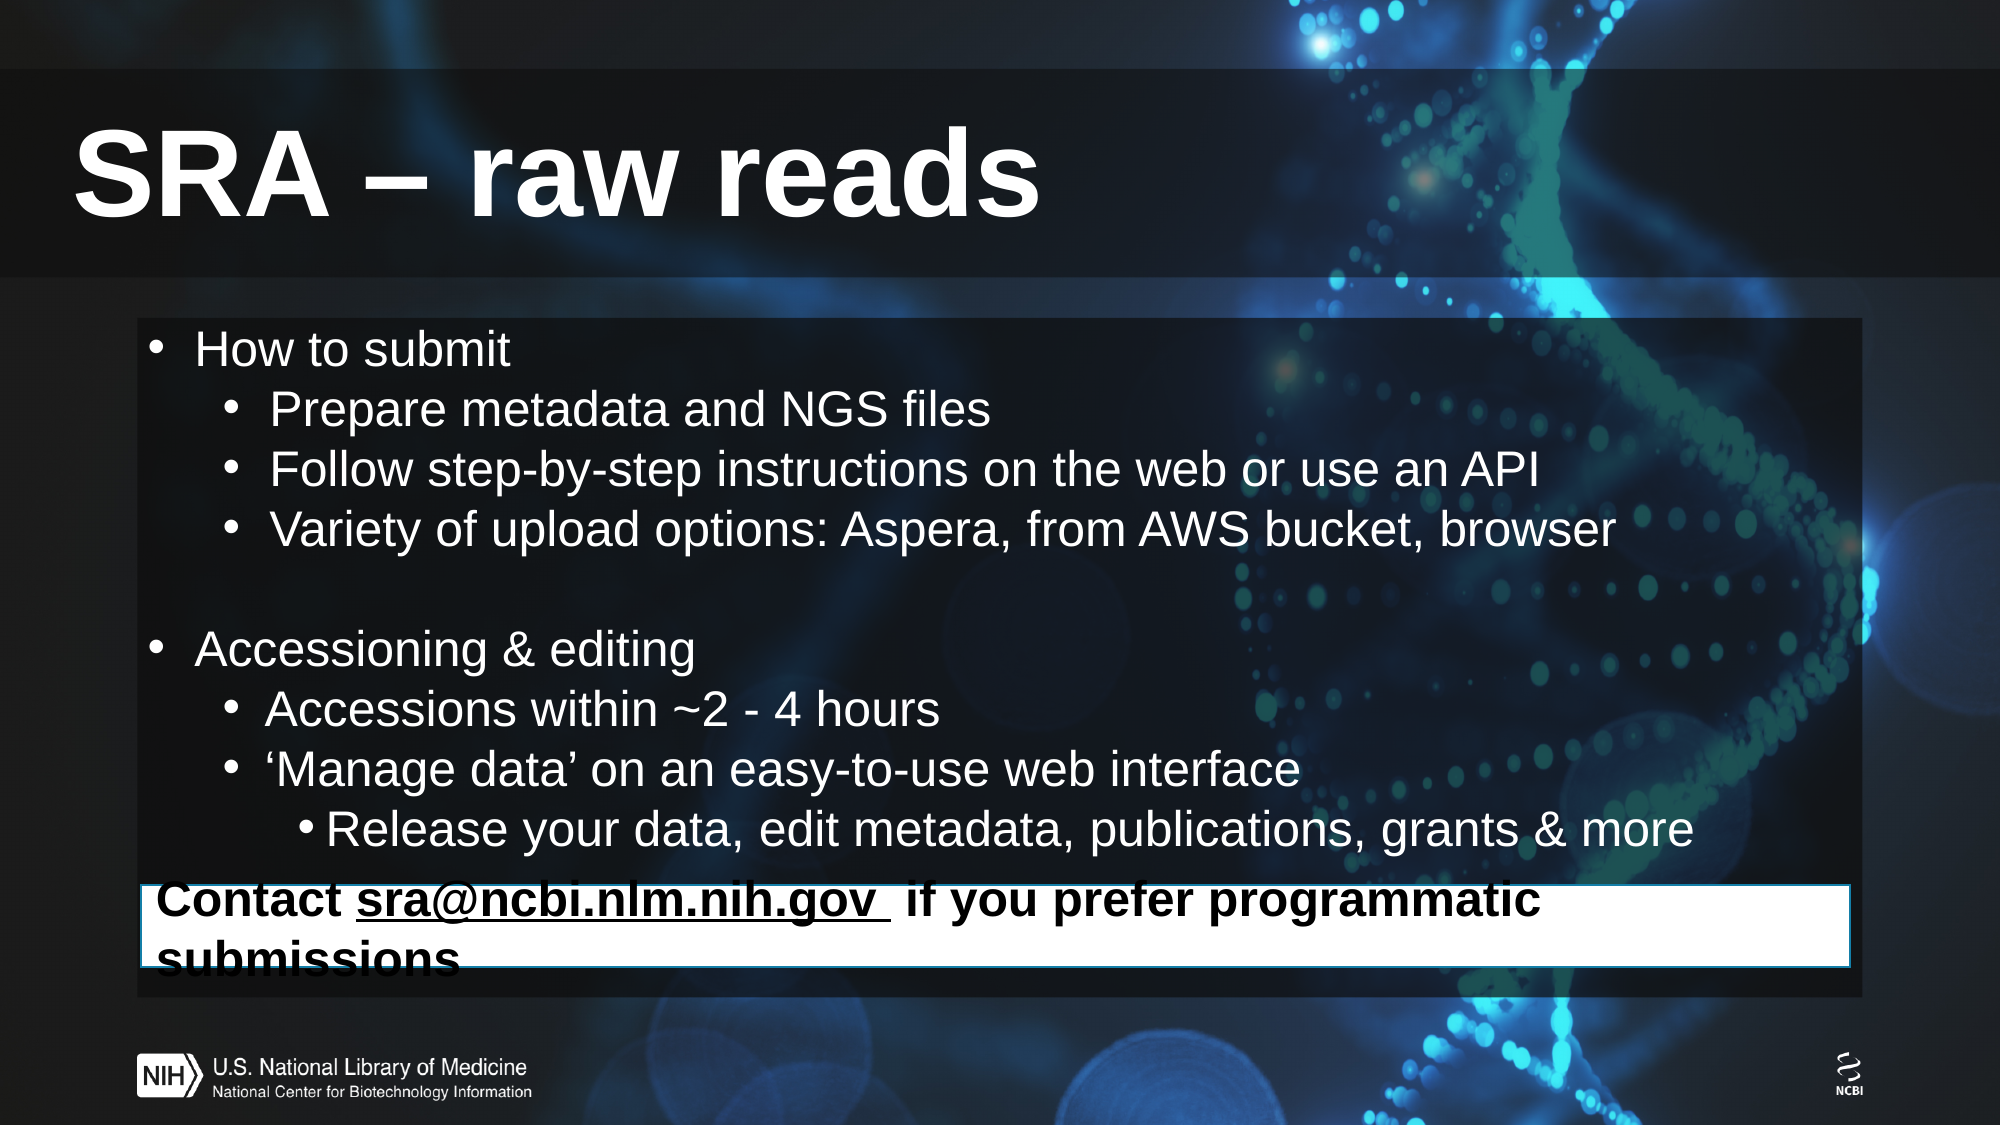

# SRA – raw reads
How to submit
Prepare metadata and NGS files
Follow step-by-step instructions on the web or use an API
Variety of upload options: Aspera, from AWS bucket, browser

Accessioning & editing
 Accessions within ~2 - 4 hours
 ‘Manage data’ on an easy-to-use web interface
Release your data, edit metadata, publications, grants & more

Contact sra@ncbi.nlm.nih.gov  if you prefer programmatic submissions